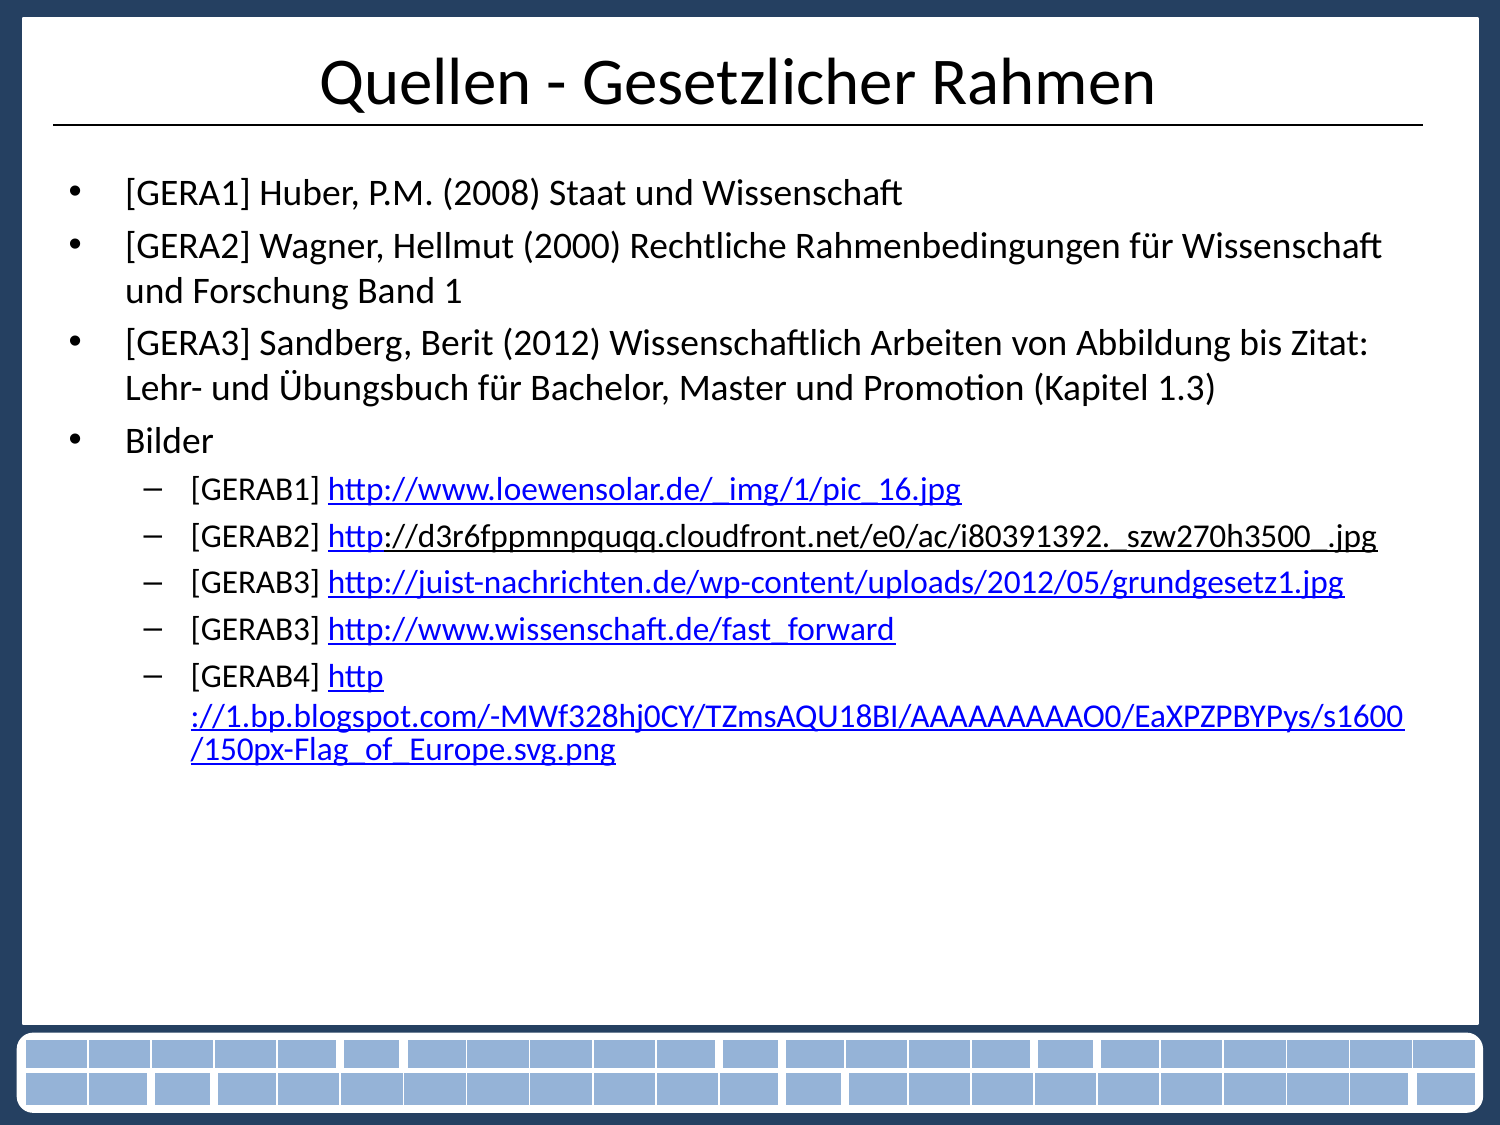

# Quellen - Gesetzlicher Rahmen
[GERA1] Huber, P.M. (2008) Staat und Wissenschaft
[GERA2] Wagner, Hellmut (2000) Rechtliche Rahmenbedingungen für Wissenschaft und Forschung Band 1
[GERA3] Sandberg, Berit (2012) Wissenschaftlich Arbeiten von Abbildung bis Zitat: Lehr- und Übungsbuch für Bachelor, Master und Promotion (Kapitel 1.3)
Bilder
[GERAB1] http://www.loewensolar.de/_img/1/pic_16.jpg
[GERAB2] http://d3r6fppmnpquqq.cloudfront.net/e0/ac/i80391392._szw270h3500_.jpg
[GERAB3] http://juist-nachrichten.de/wp-content/uploads/2012/05/grundgesetz1.jpg
[GERAB3] http://www.wissenschaft.de/fast_forward
[GERAB4] http://1.bp.blogspot.com/-MWf328hj0CY/TZmsAQU18BI/AAAAAAAAAO0/EaXPZPBYPys/s1600/150px-Flag_of_Europe.svg.png

|  |  |  |  |  |  |  |  |  |  |  |  |  |  |  |  |  |  |  |  |  |  |  |
| --- | --- | --- | --- | --- | --- | --- | --- | --- | --- | --- | --- | --- | --- | --- | --- | --- | --- | --- | --- | --- | --- | --- |
|  |  |  |  |  |  |  |  |  |  |  |  |  |  |  |  |  |  |  |  |  |  |  |
10.12.2013
61